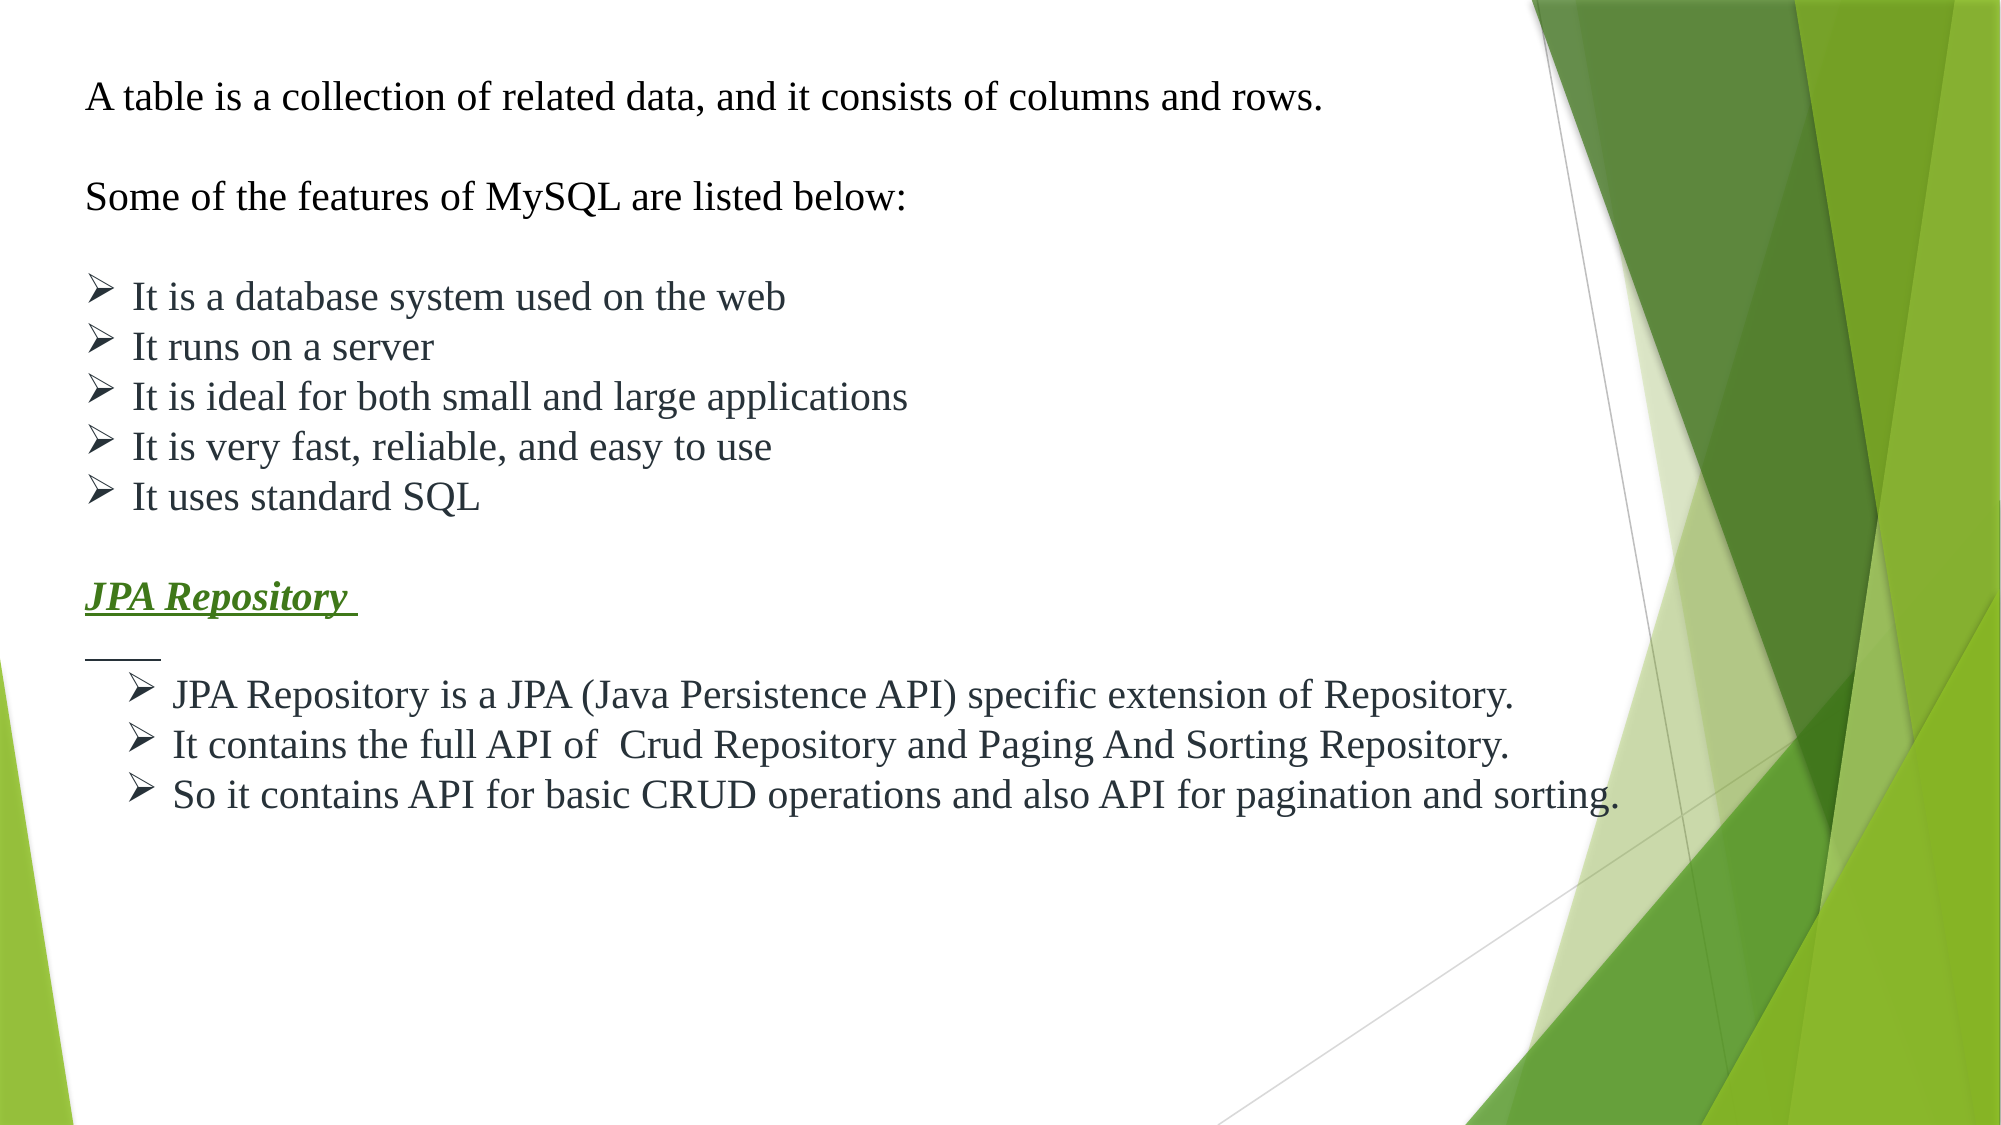

A table is a collection of related data, and it consists of columns and rows.

Some of the features of MySQL are listed below:

It is a database system used on the web
It runs on a server
It is ideal for both small and large applications
It is very fast, reliable, and easy to use
It uses standard SQL

JPA Repository

JPA Repository is a JPA (Java Persistence API) specific extension of Repository.
It contains the full API of  Crud Repository and Paging And Sorting Repository.
So it contains API for basic CRUD operations and also API for pagination and sorting.